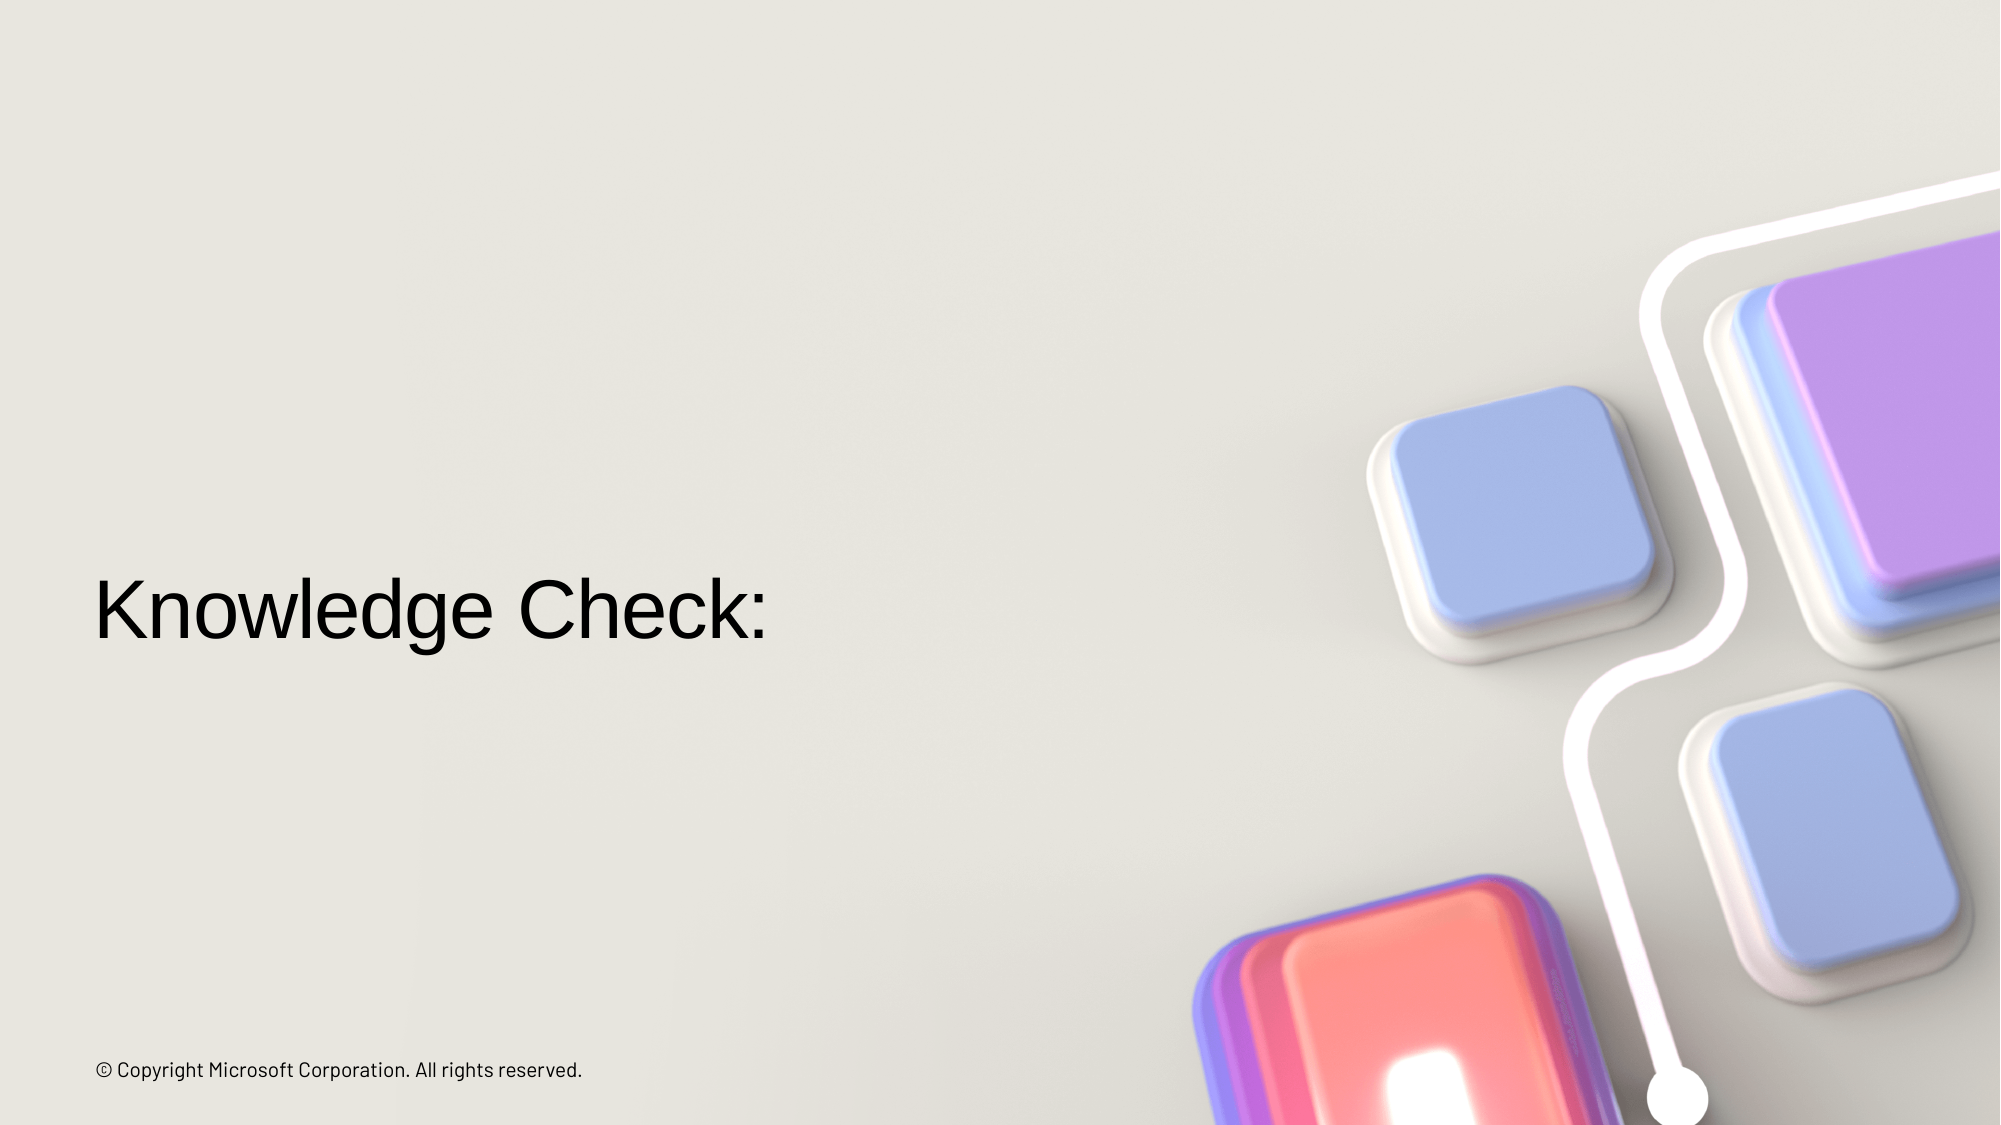

# Knowledge Check:
© Copyright Microsoft Corporation. All rights reserved.